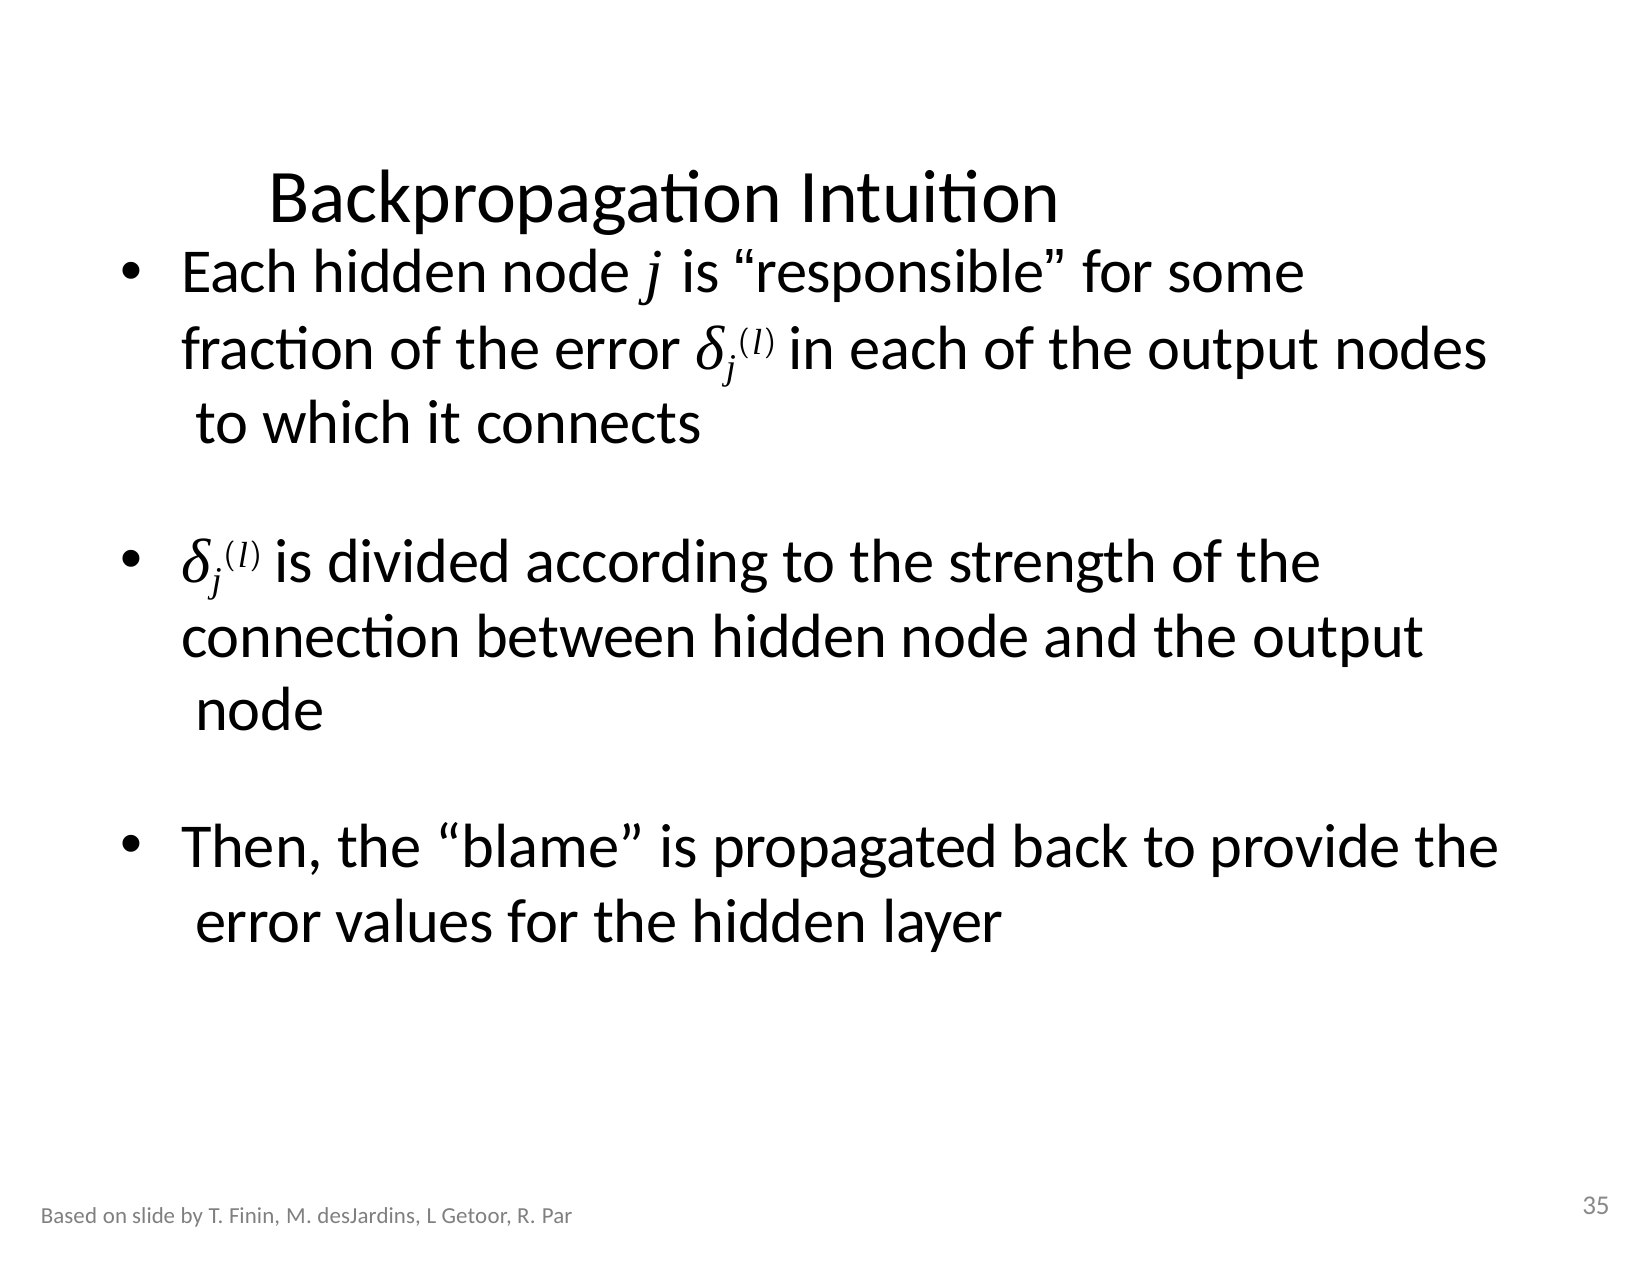

# Backpropagation Intuition
Each hidden node j is “responsible” for some  fraction of the error δj(l) in each of the output nodes  to which it connects
δj(l) is divided according to the strength of the  connection between hidden node and the output  node
Then, the “blame” is propagated back to provide the  error values for the hidden layer
35
Based on slide by T. Finin, M. desJardins, L Getoor, R. Par